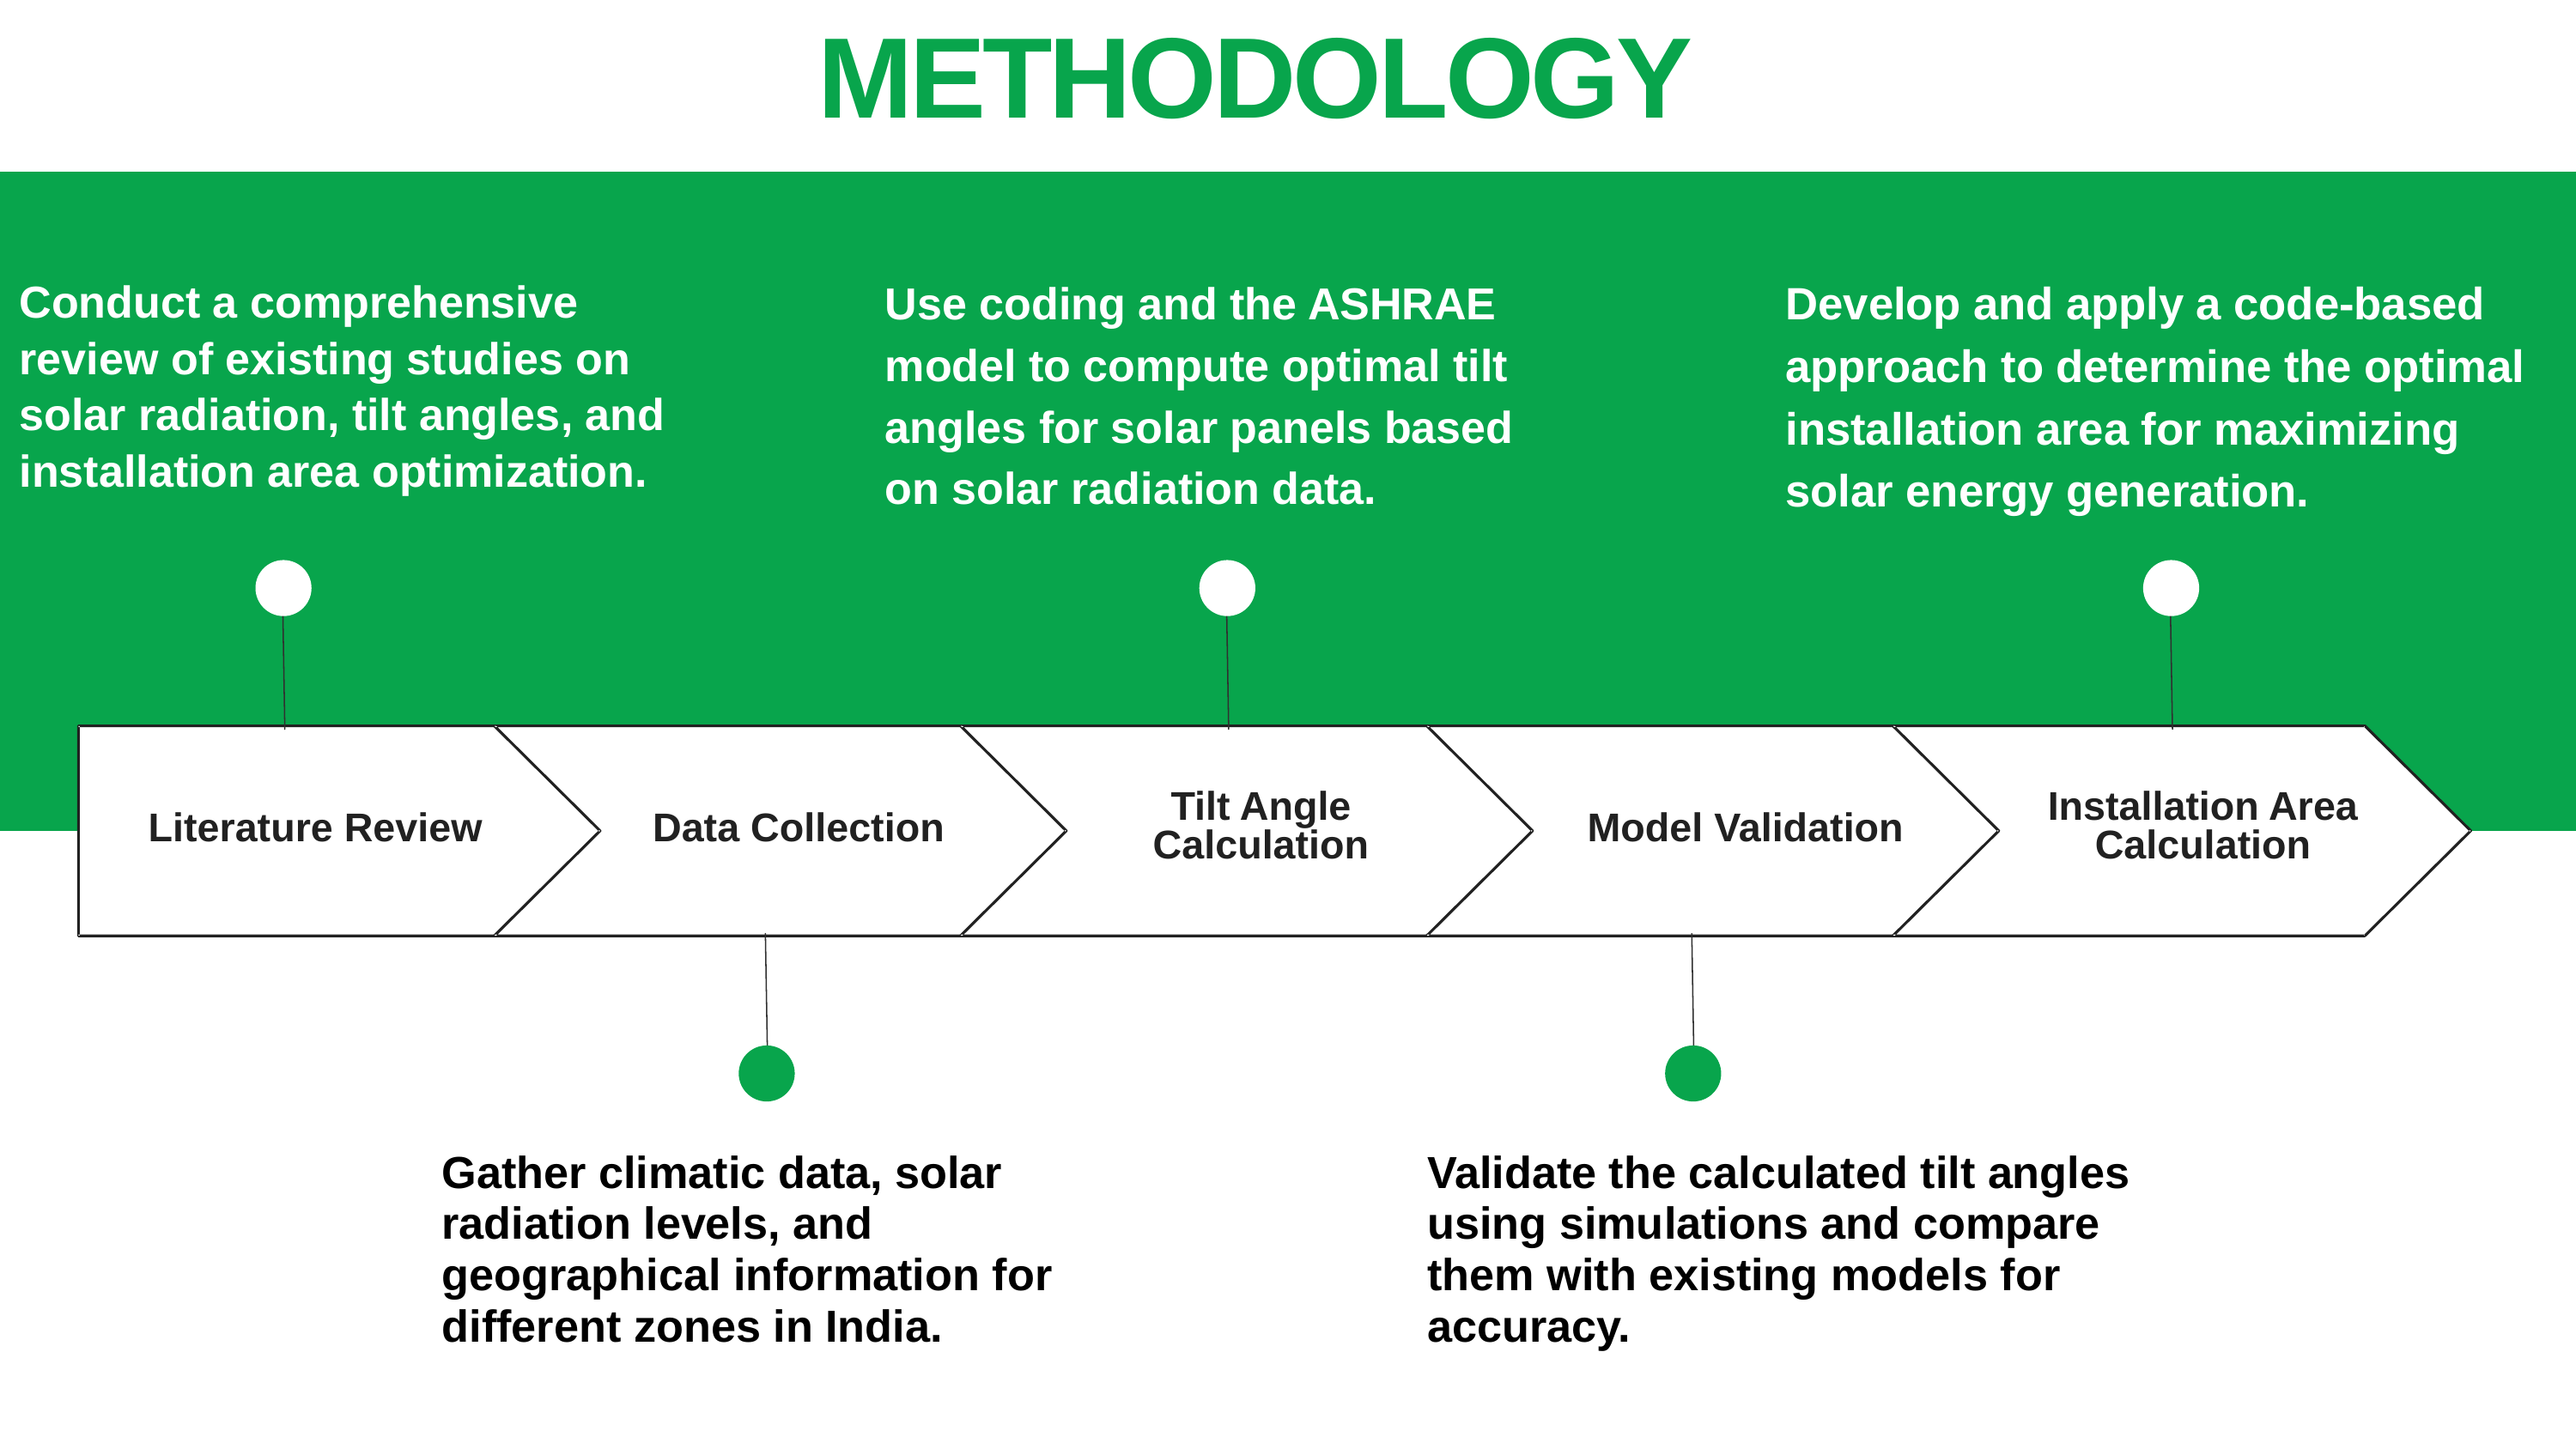

METHODOLOGY

Use coding and the ASHRAE model to compute optimal tilt angles for solar panels based on solar radiation data.

Develop and apply a code-based approach to determine the optimal installation area for maximizing solar energy generation.
Conduct a comprehensive review of existing studies on solar radiation, tilt angles, and installation area optimization.

Tilt Angle Calculation
Installation Area Calculation
Literature Review
Data Collection
Model Validation

Gather climatic data, solar radiation levels, and geographical information for different zones in India.
Validate the calculated tilt angles using simulations and compare them with existing models for accuracy.